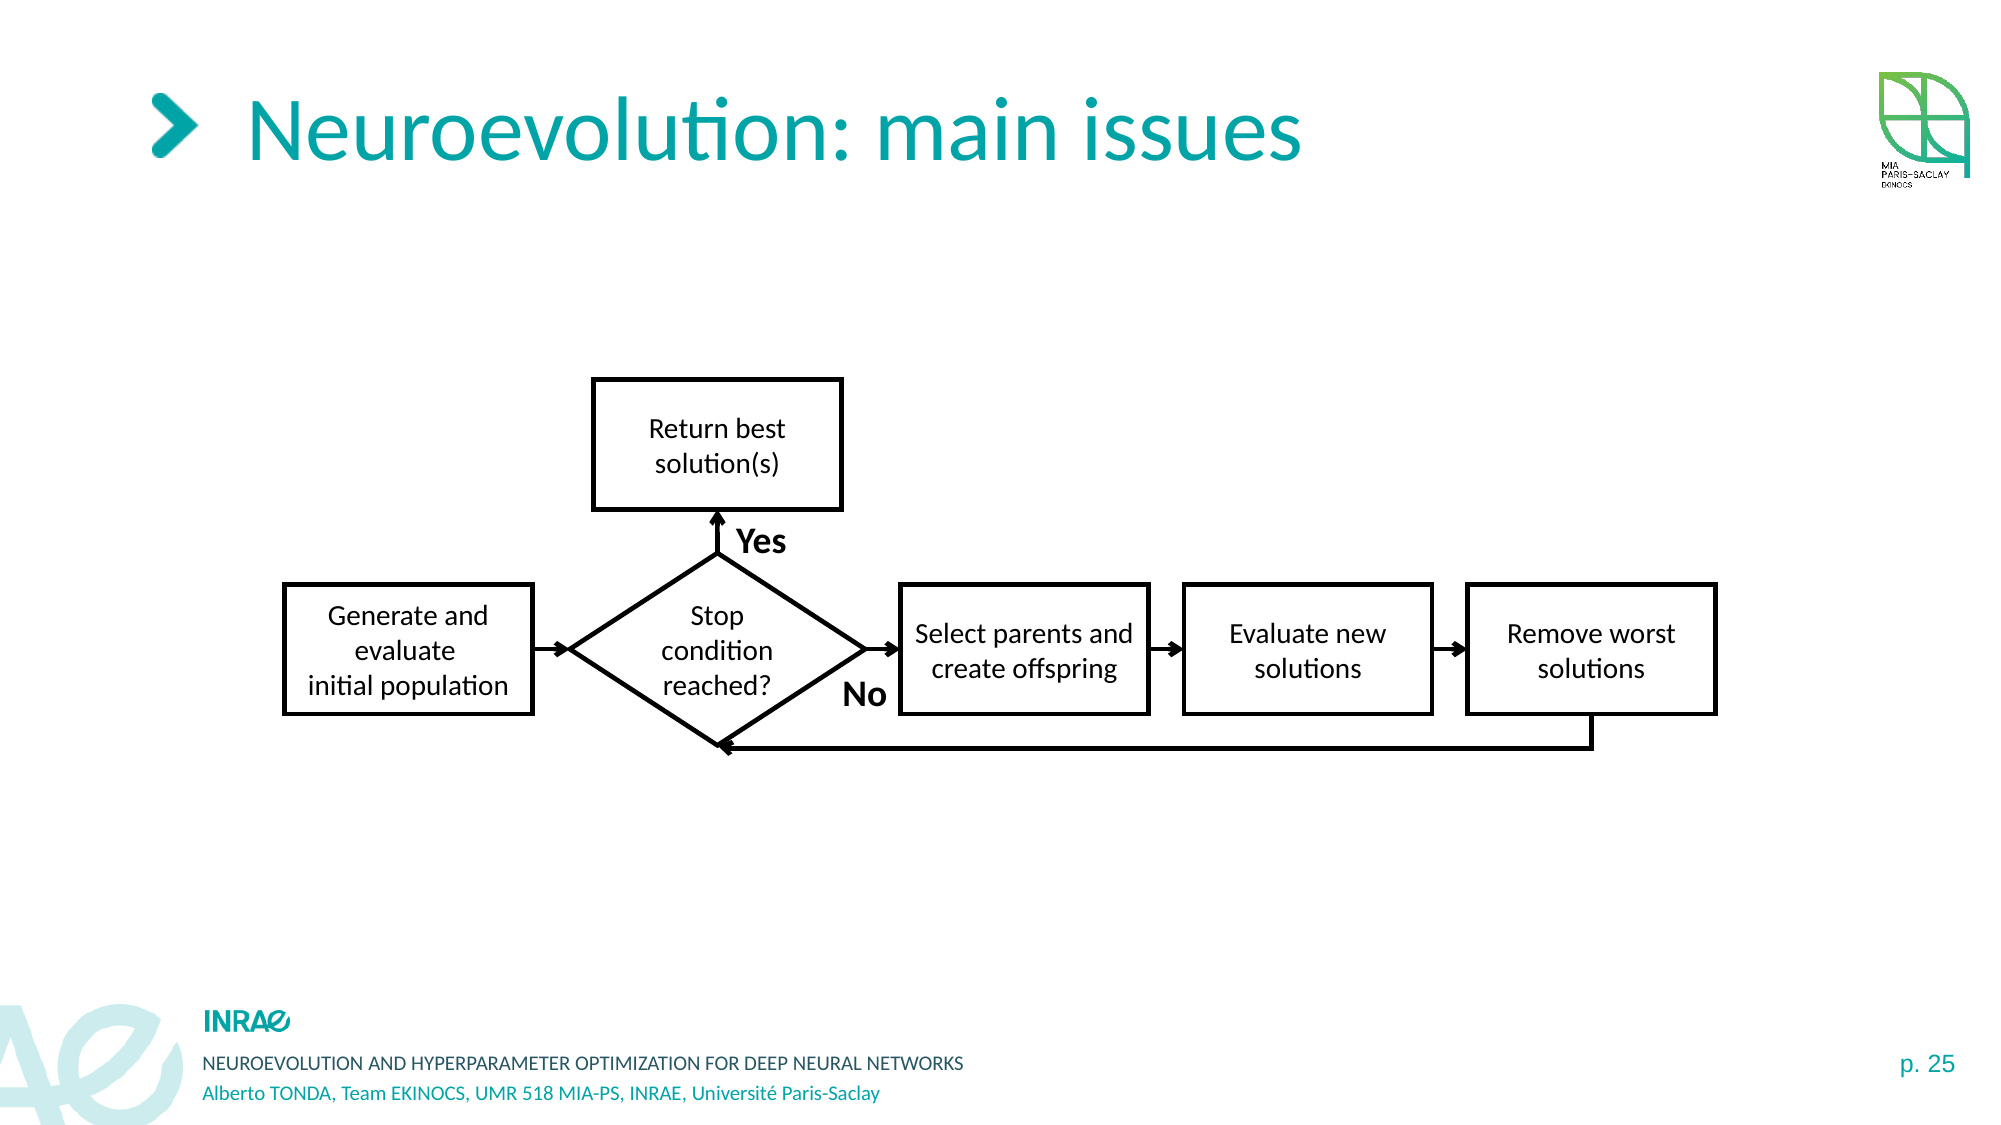

# Neuroevolution: main issues
Return best solution(s)
Yes
Stop condition reached?
Generate and evaluate
initial population
Select parents and create offspring
Evaluate new solutions
Remove worst solutions
No